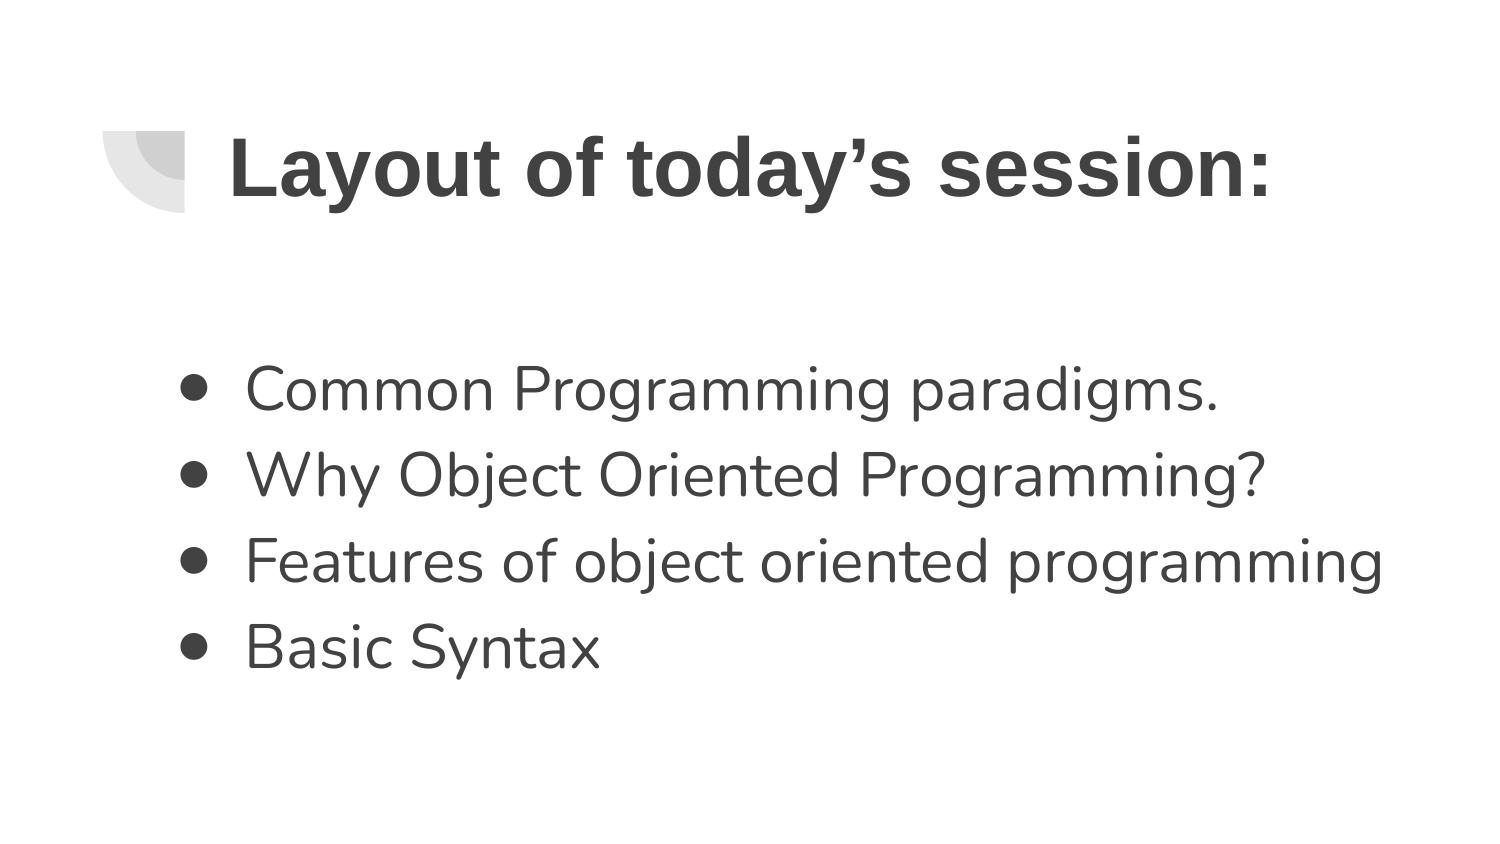

# Layout of today’s session:
Common Programming paradigms.
Why Object Oriented Programming?
Features of object oriented programming
Basic Syntax